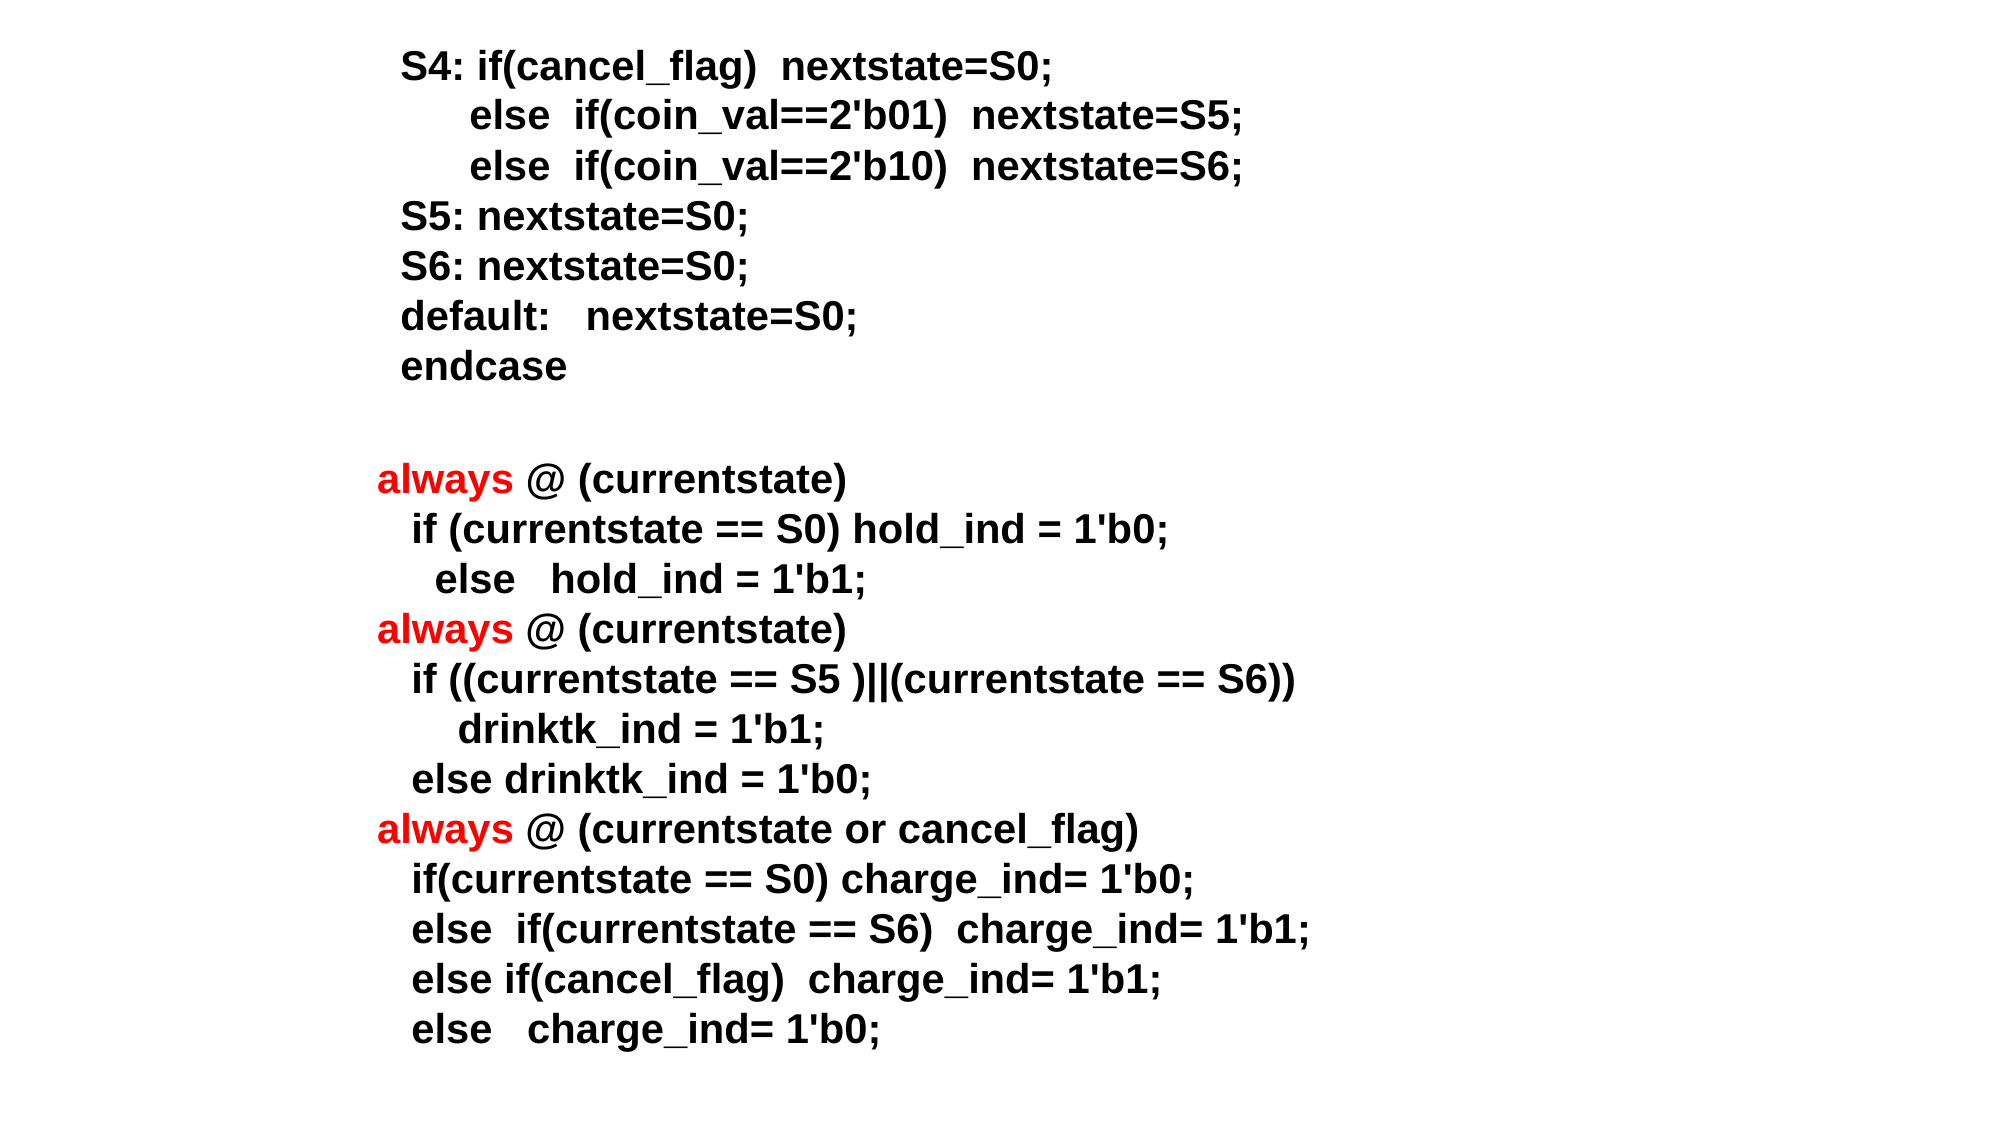

S4: if(cancel_flag)  nextstate=S0;
      else  if(coin_val==2'b01)  nextstate=S5;
      else  if(coin_val==2'b10)  nextstate=S6;
S5: nextstate=S0;
S6: nextstate=S0;
default:   nextstate=S0;
endcase
always @ (currentstate)
   if (currentstate == S0) hold_ind = 1'b0;
     else   hold_ind = 1'b1;
always @ (currentstate)
   if ((currentstate == S5 )||(currentstate == S6))
       drinktk_ind = 1'b1;
   else drinktk_ind = 1'b0;
always @ (currentstate or cancel_flag)
   if(currentstate == S0) charge_ind= 1'b0;
   else  if(currentstate == S6)  charge_ind= 1'b1;
   else if(cancel_flag)  charge_ind= 1'b1;
   else   charge_ind= 1'b0;